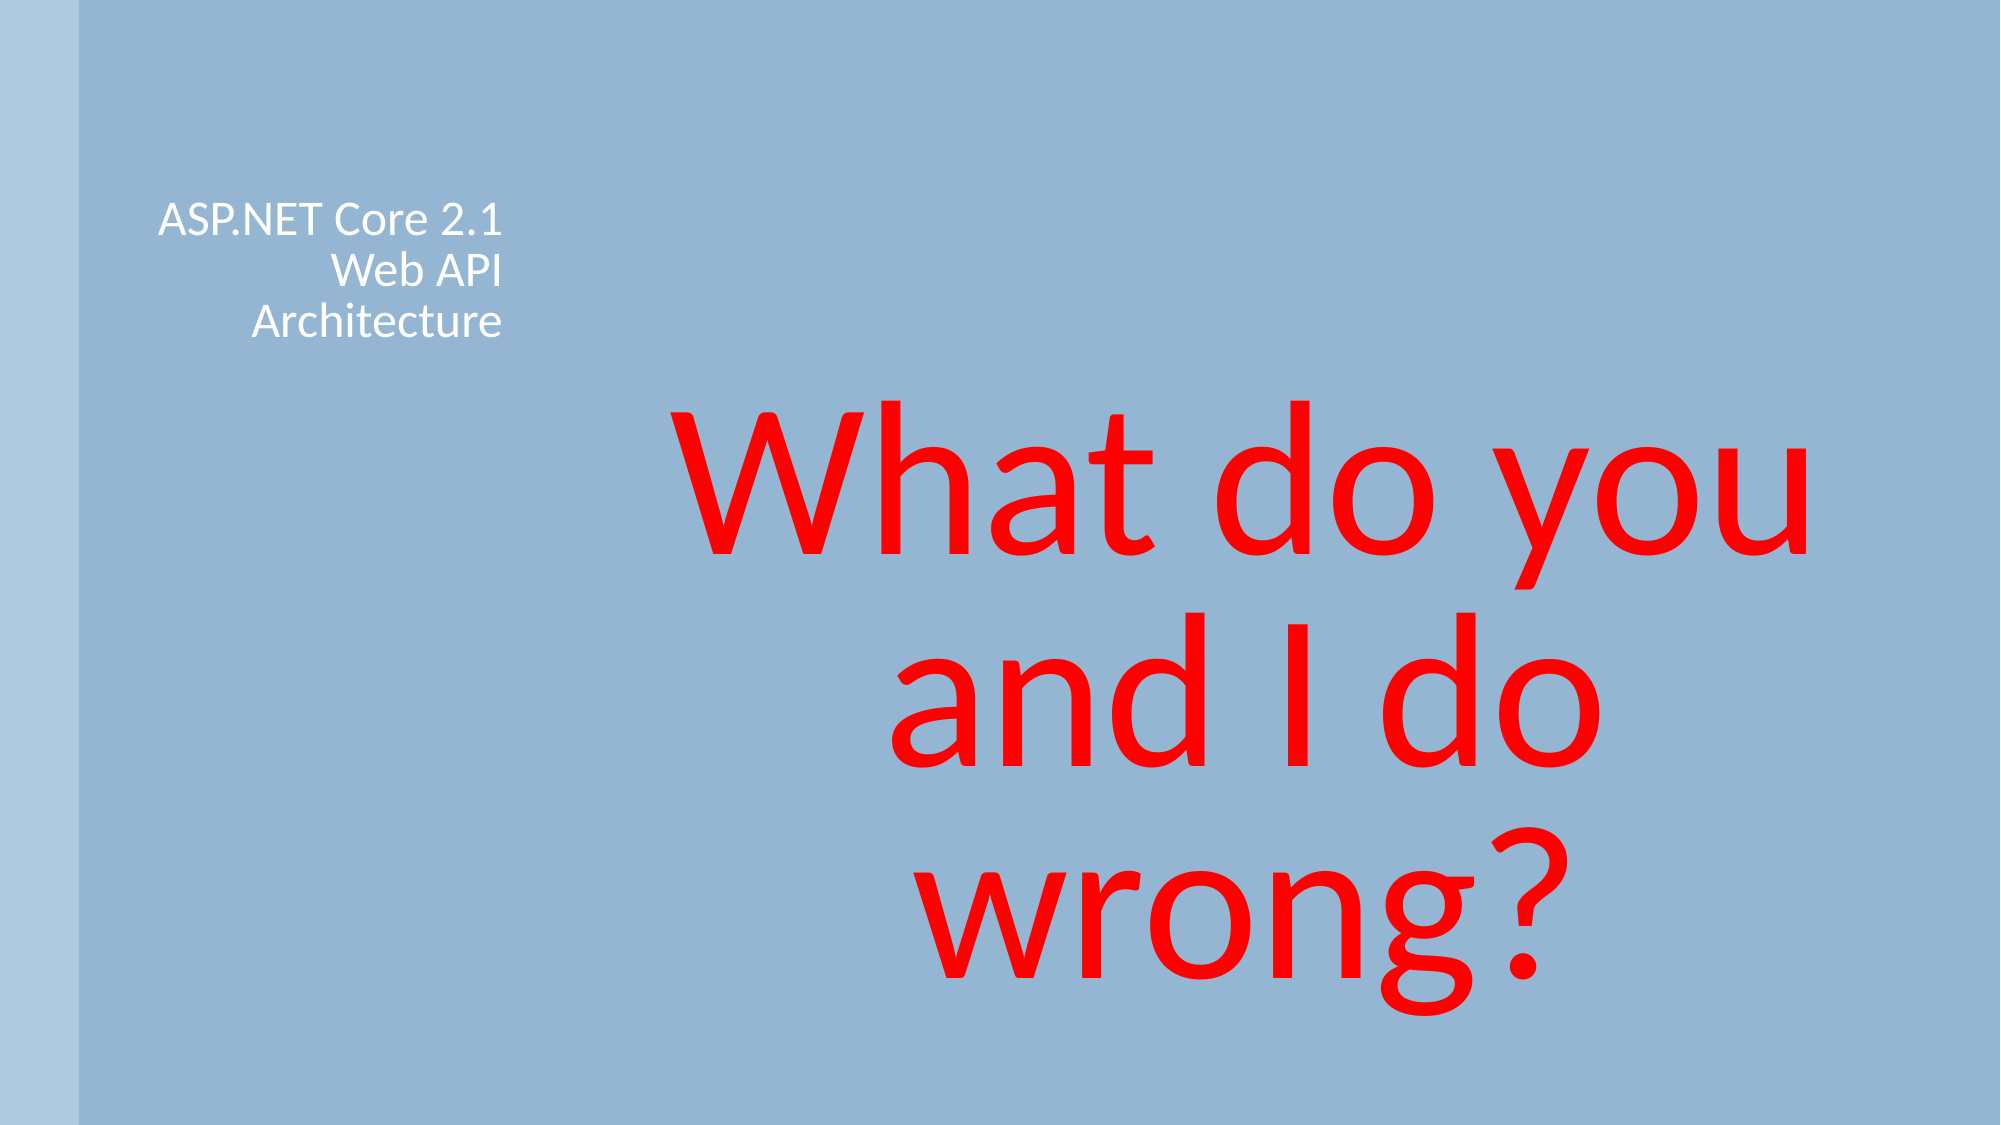

ASP.NET Core 2.1 Web API Architecture
# What do you and I do wrong?